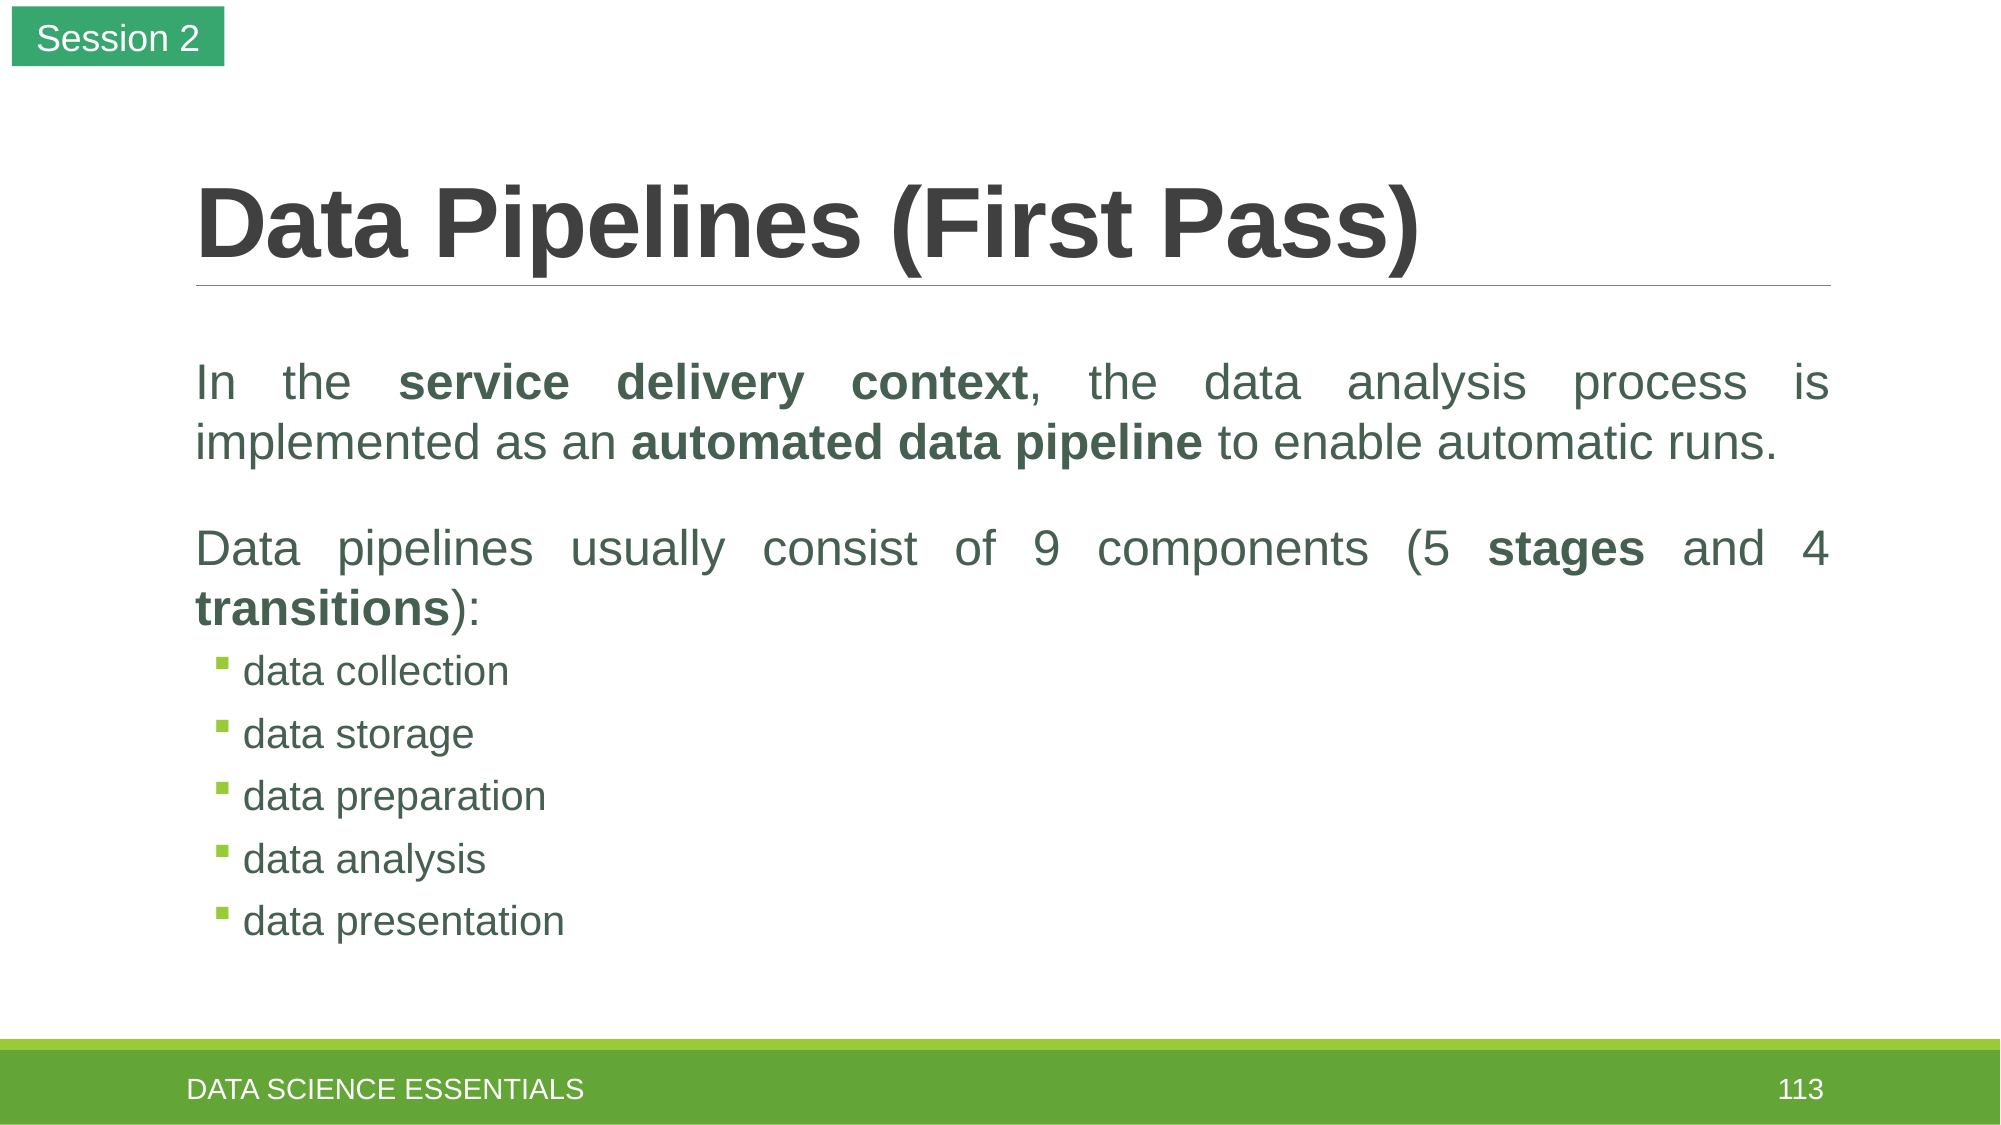

Session 2
# Data Pipelines (First Pass)
In the service delivery context, the data analysis process is implemented as an automated data pipeline to enable automatic runs.
Data pipelines usually consist of 9 components (5 stages and 4 transitions):
data collection
data storage
data preparation
data analysis
data presentation
DATA SCIENCE ESSENTIALS
113